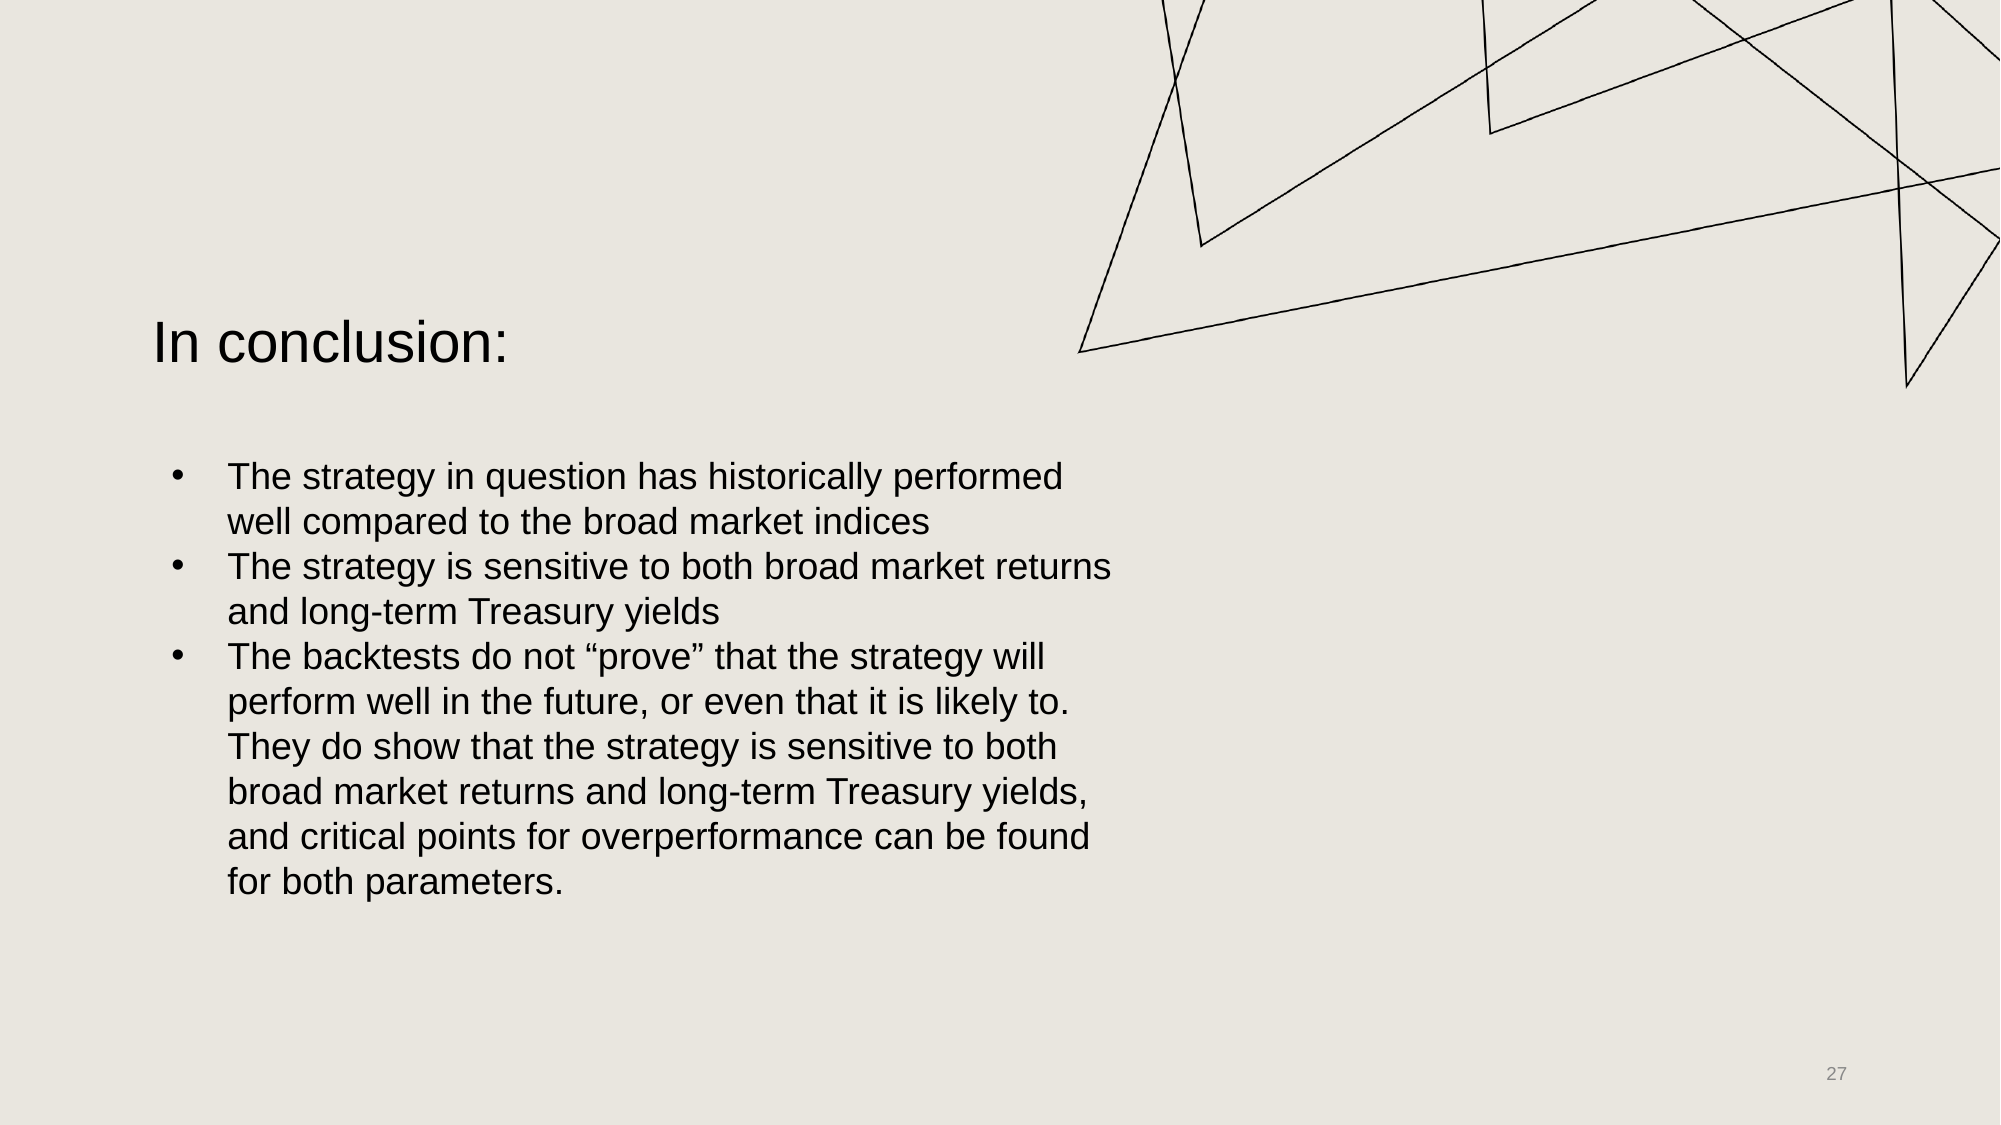

# In conclusion:
The strategy in question has historically performed well compared to the broad market indices
The strategy is sensitive to both broad market returns and long-term Treasury yields
The backtests do not “prove” that the strategy will perform well in the future, or even that it is likely to. They do show that the strategy is sensitive to both broad market returns and long-term Treasury yields, and critical points for overperformance can be found for both parameters.
27